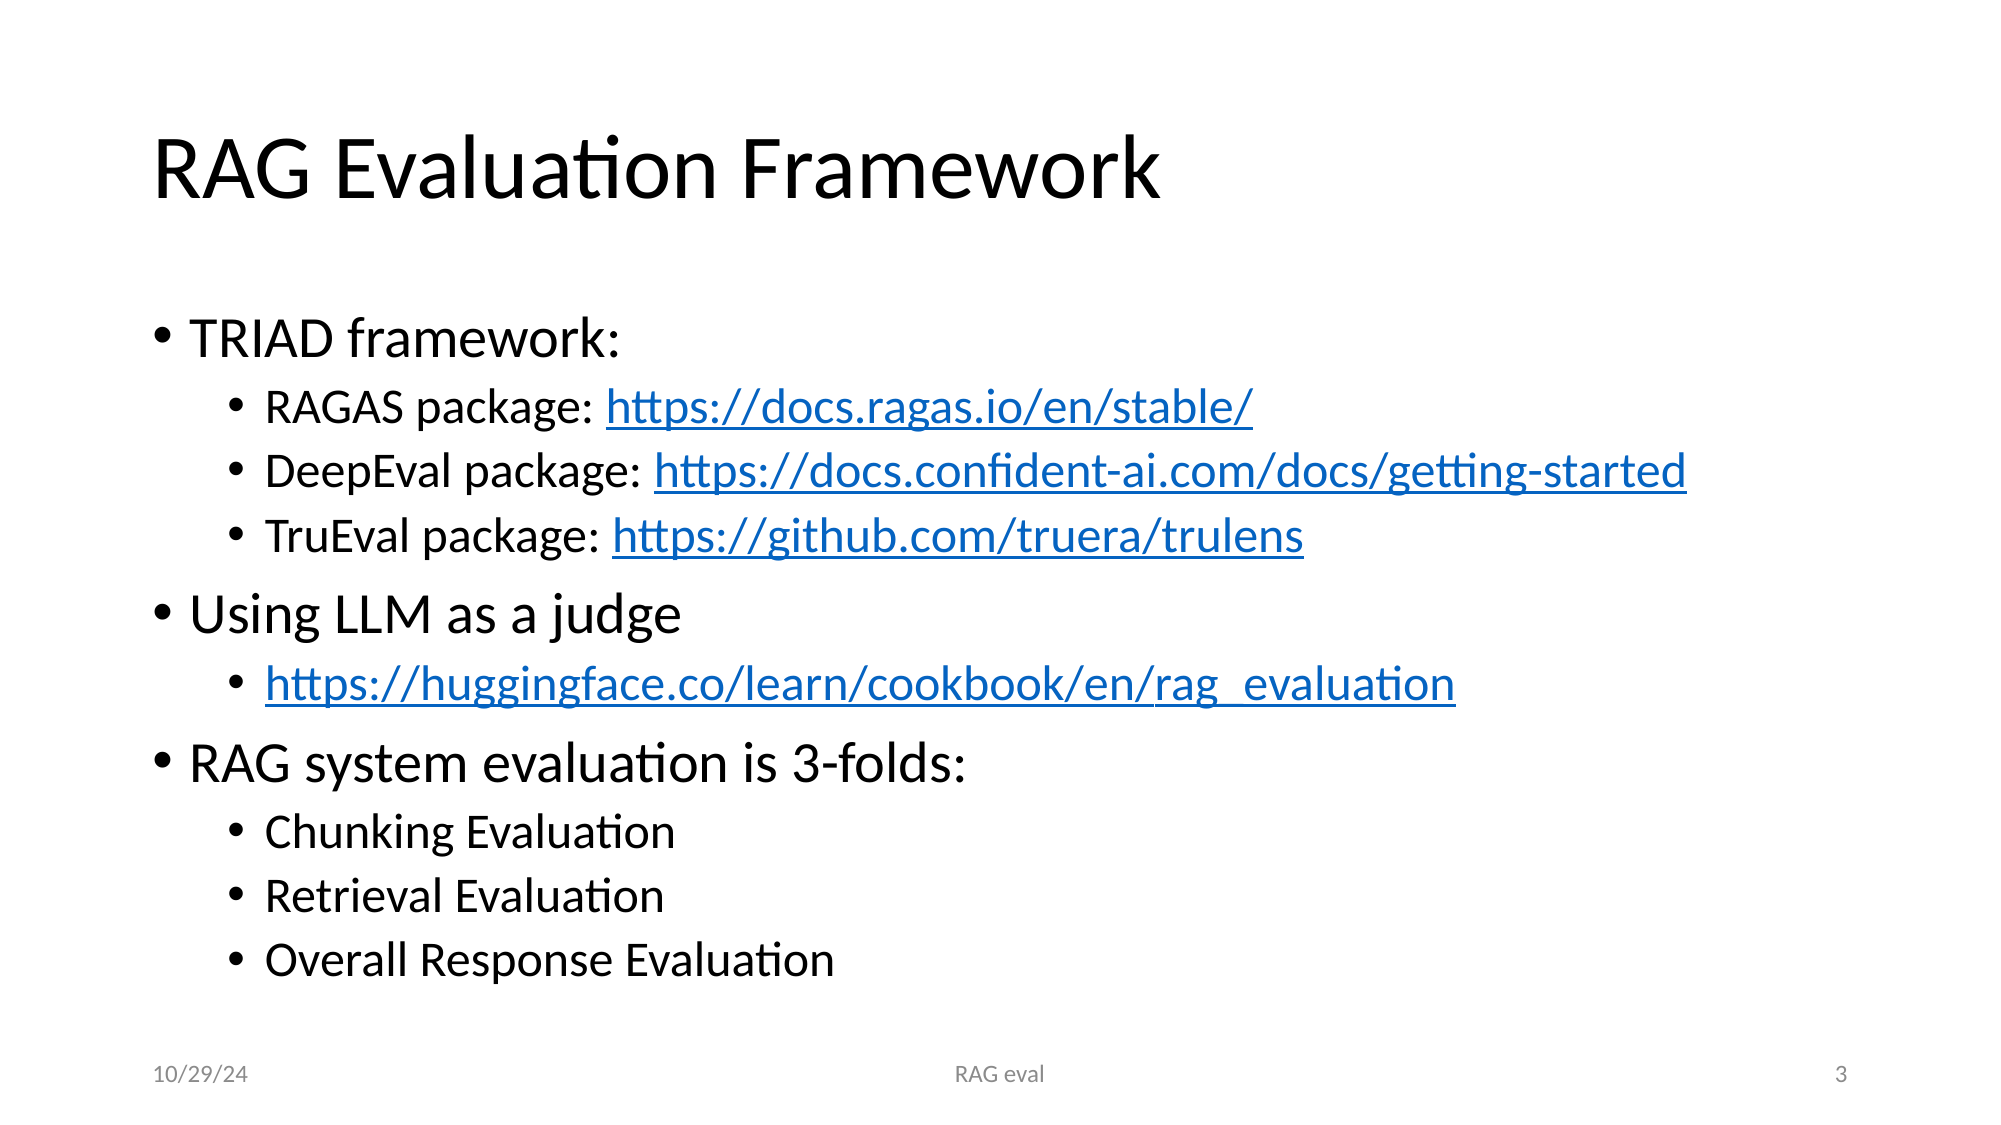

# RAG Evaluation Framework
TRIAD framework:
RAGAS package: https://docs.ragas.io/en/stable/
DeepEval package: https://docs.confident-ai.com/docs/getting-started
TruEval package: https://github.com/truera/trulens
Using LLM as a judge
https://huggingface.co/learn/cookbook/en/rag_evaluation
RAG system evaluation is 3-folds:
Chunking Evaluation
Retrieval Evaluation
Overall Response Evaluation

10/29/24
RAG eval
3